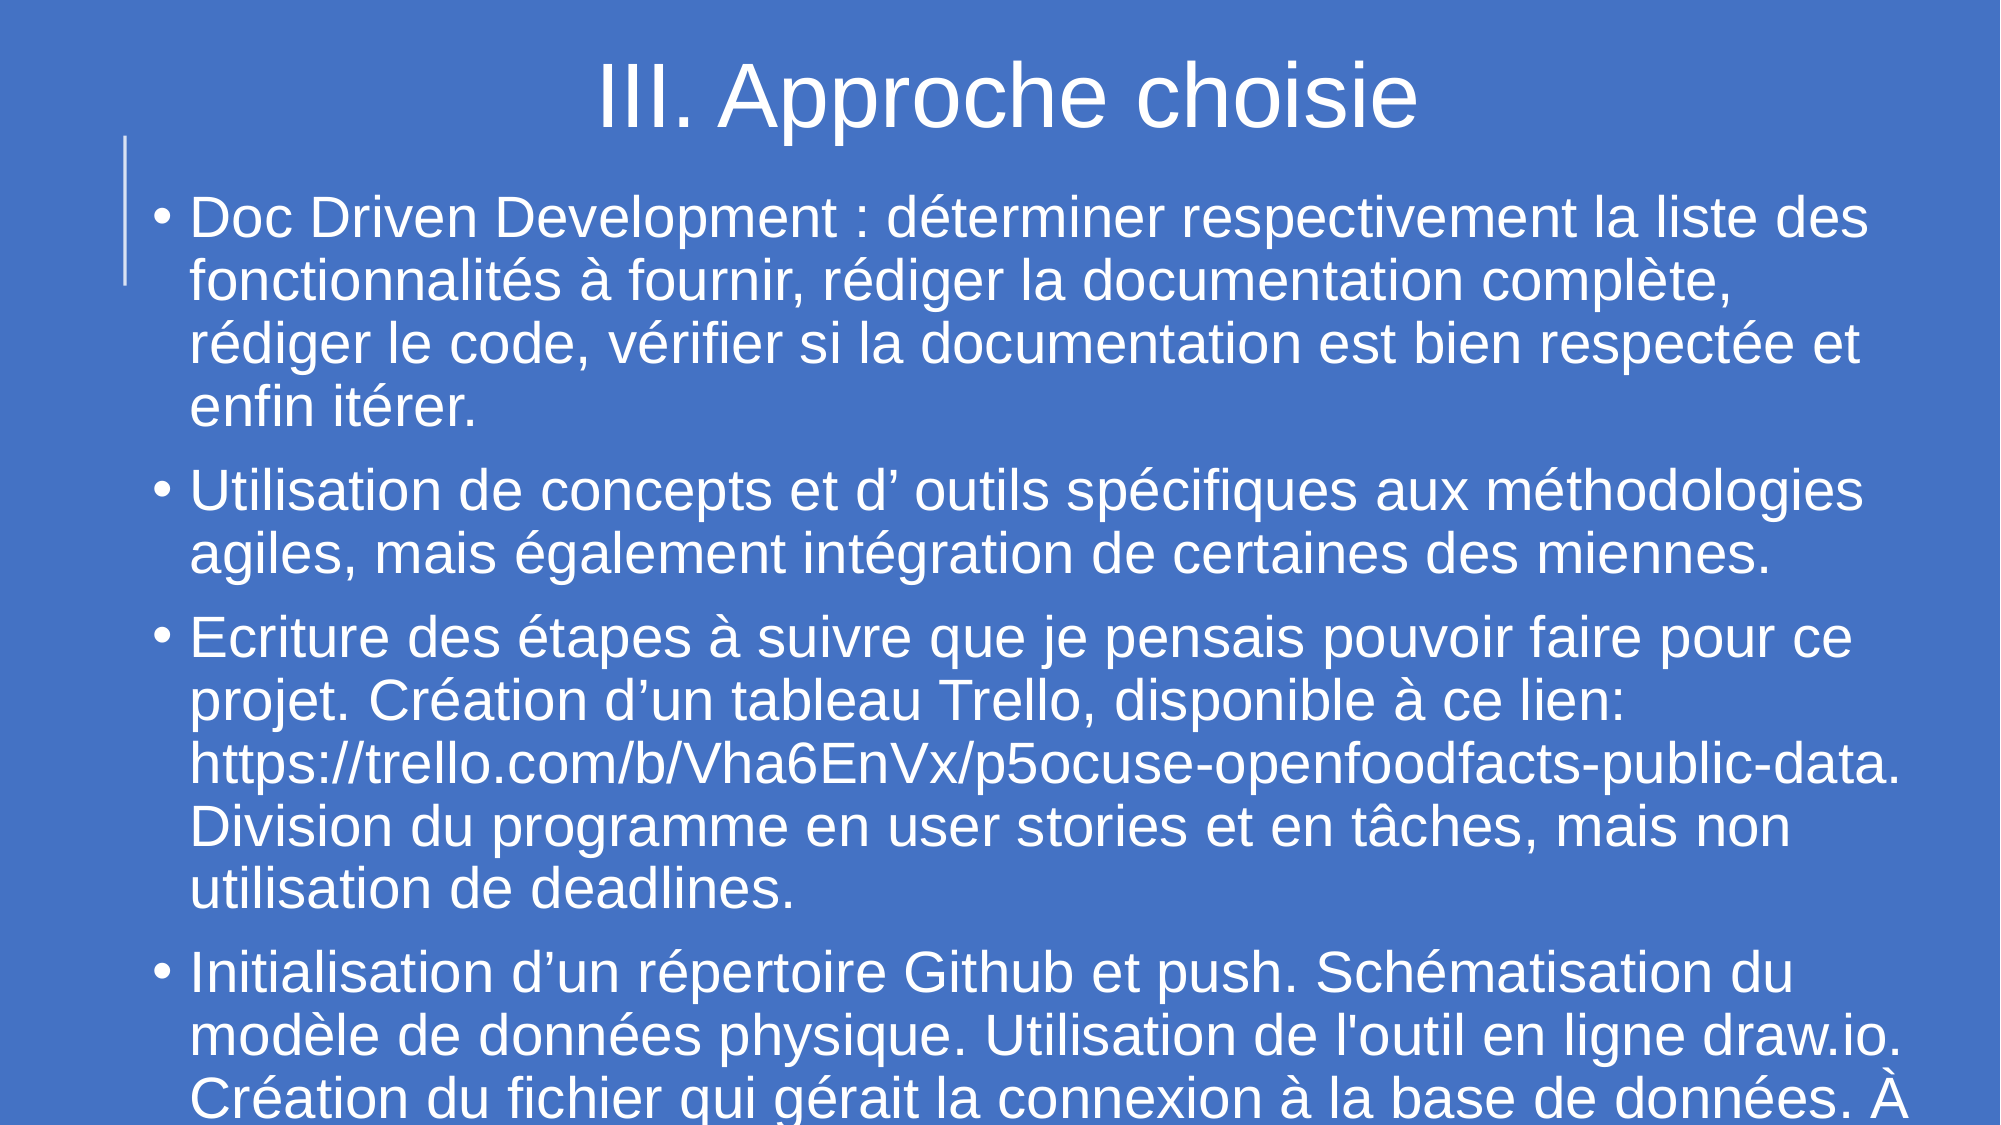

# III. Approche choisie
Doc Driven Development : déterminer respectivement la liste des fonctionnalités à fournir, rédiger la documentation complète, rédiger le code, vérifier si la documentation est bien respectée et enfin itérer.
Utilisation de concepts et d’ outils spécifiques aux méthodologies agiles, mais également intégration de certaines des miennes.
Ecriture des étapes à suivre que je pensais pouvoir faire pour ce projet. Création d’un tableau Trello, disponible à ce lien: https://trello.com/b/Vha6EnVx/p5ocuse-openfoodfacts-public-data. Division du programme en user stories et en tâches, mais non utilisation de deadlines.
Initialisation d’un répertoire Github et push. Schématisation du modèle de données physique. Utilisation de l'outil en ligne draw.io. Création du fichier qui gérait la connexion à la base de données. À partir de ce moment, le programme a commencé à prendre forme et ajout des fonctionnalités suivantes au programme.
Approche itérative.